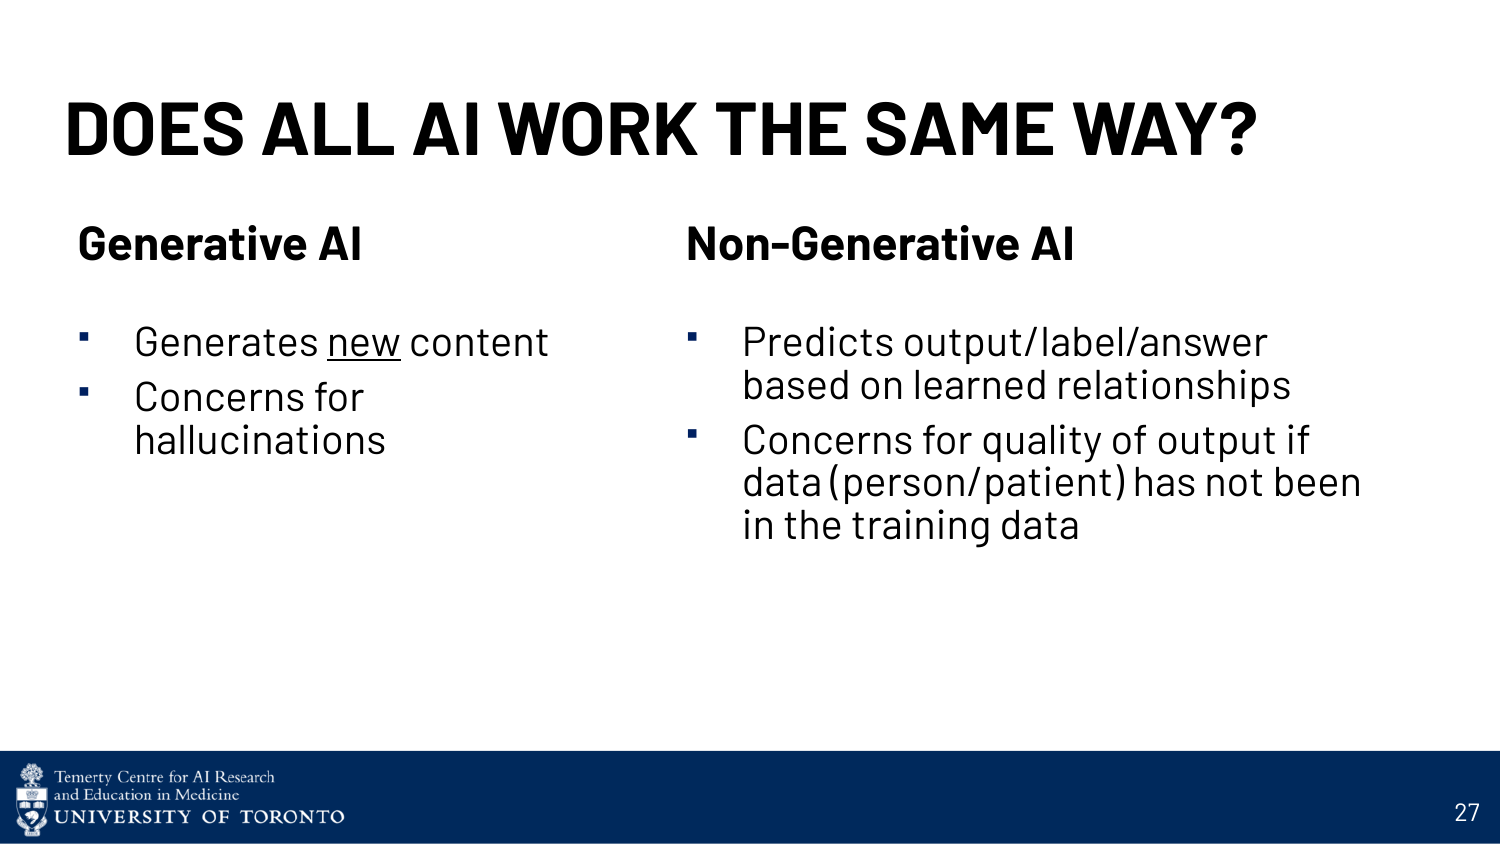

# DOES ALL AI WORK THE SAME WAY?
Generative AI
Non-Generative AI
Generates new content
Concerns for hallucinations

Predicts output/label/answer based on learned relationships
Concerns for quality of output if data (person/patient) has not been in the training data

27